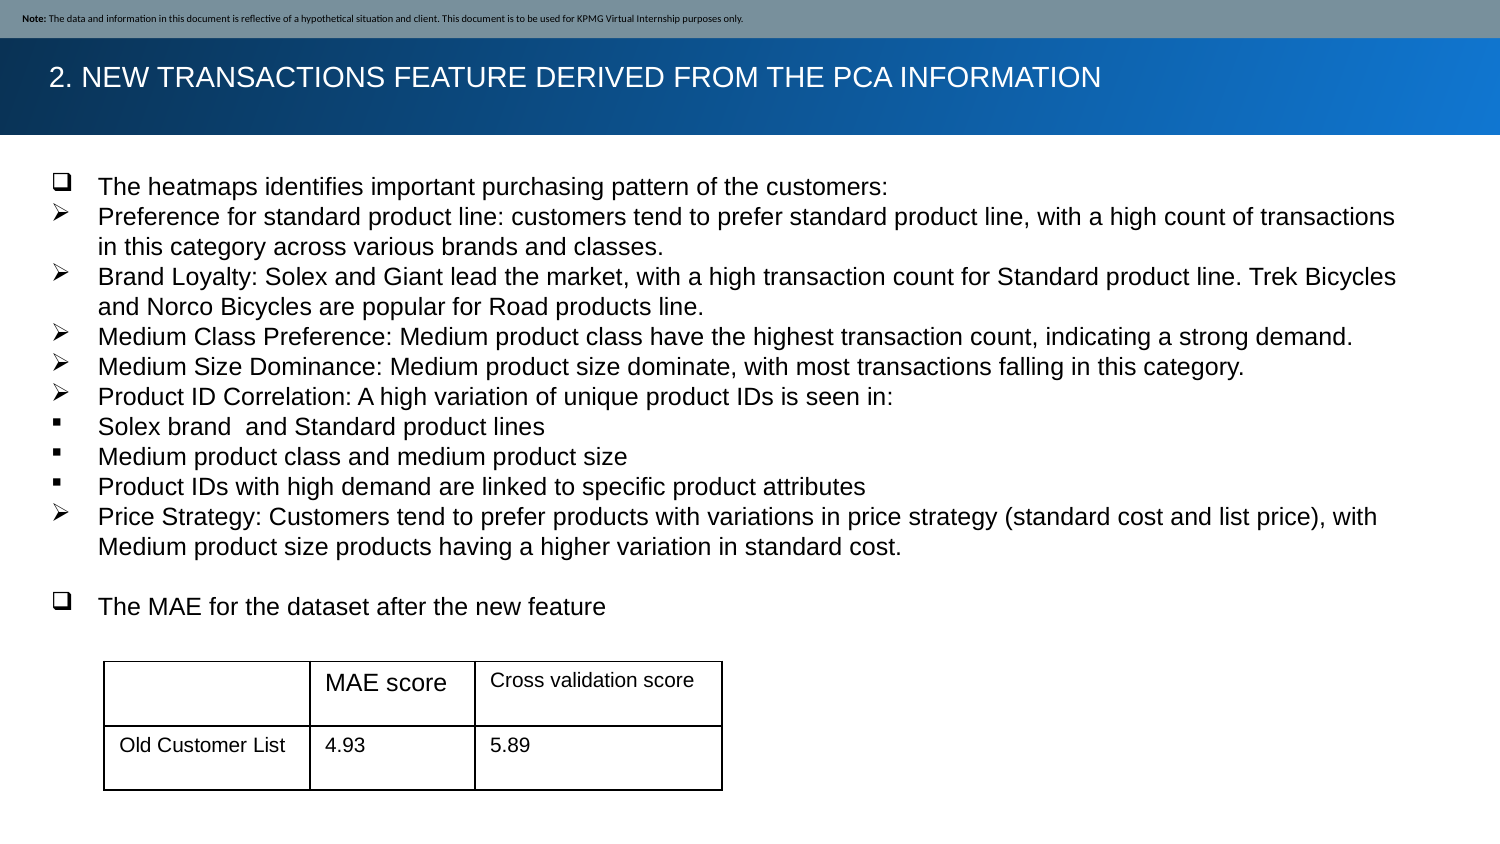

Note: The data and information in this document is reflective of a hypothetical situation and client. This document is to be used for KPMG Virtual Internship purposes only.
2. NEW TRANSACTIONS FEATURE DERIVED FROM THE PCA INFORMATION
The heatmaps identifies important purchasing pattern of the customers:
Preference for standard product line: customers tend to prefer standard product line, with a high count of transactions in this category across various brands and classes.
Brand Loyalty: Solex and Giant lead the market, with a high transaction count for Standard product line. Trek Bicycles and Norco Bicycles are popular for Road products line.
Medium Class Preference: Medium product class have the highest transaction count, indicating a strong demand.
Medium Size Dominance: Medium product size dominate, with most transactions falling in this category.
Product ID Correlation: A high variation of unique product IDs is seen in:
Solex brand  and Standard product lines
Medium product class and medium product size
Product IDs with high demand are linked to specific product attributes
Price Strategy: Customers tend to prefer products with variations in price strategy (standard cost and list price), with Medium product size products having a higher variation in standard cost.

The MAE for the dataset after the new feature

|  | MAE score | Cross validation score |
| --- | --- | --- |
| Old Customer List | 4.93 | 5.89 |